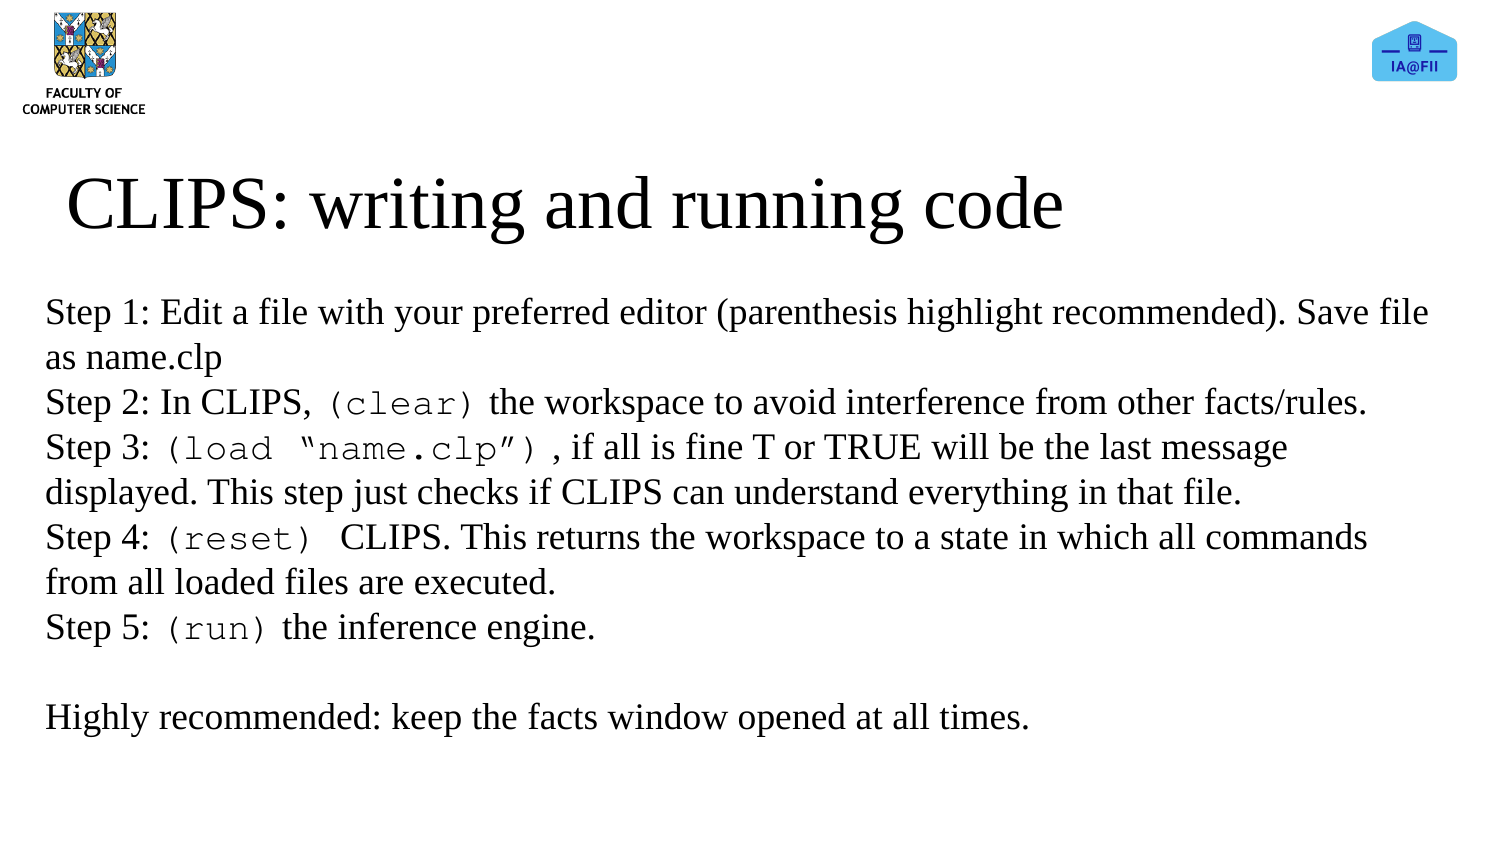

# CLIPS: writing and running code
Step 1: Edit a file with your preferred editor (parenthesis highlight recommended). Save file as name.clp
Step 2: In CLIPS, (clear) the workspace to avoid interference from other facts/rules.
Step 3: (load “name.clp”) , if all is fine T or TRUE will be the last message displayed. This step just checks if CLIPS can understand everything in that file.
Step 4: (reset) CLIPS. This returns the workspace to a state in which all commands from all loaded files are executed.
Step 5: (run) the inference engine.

Highly recommended: keep the facts window opened at all times.